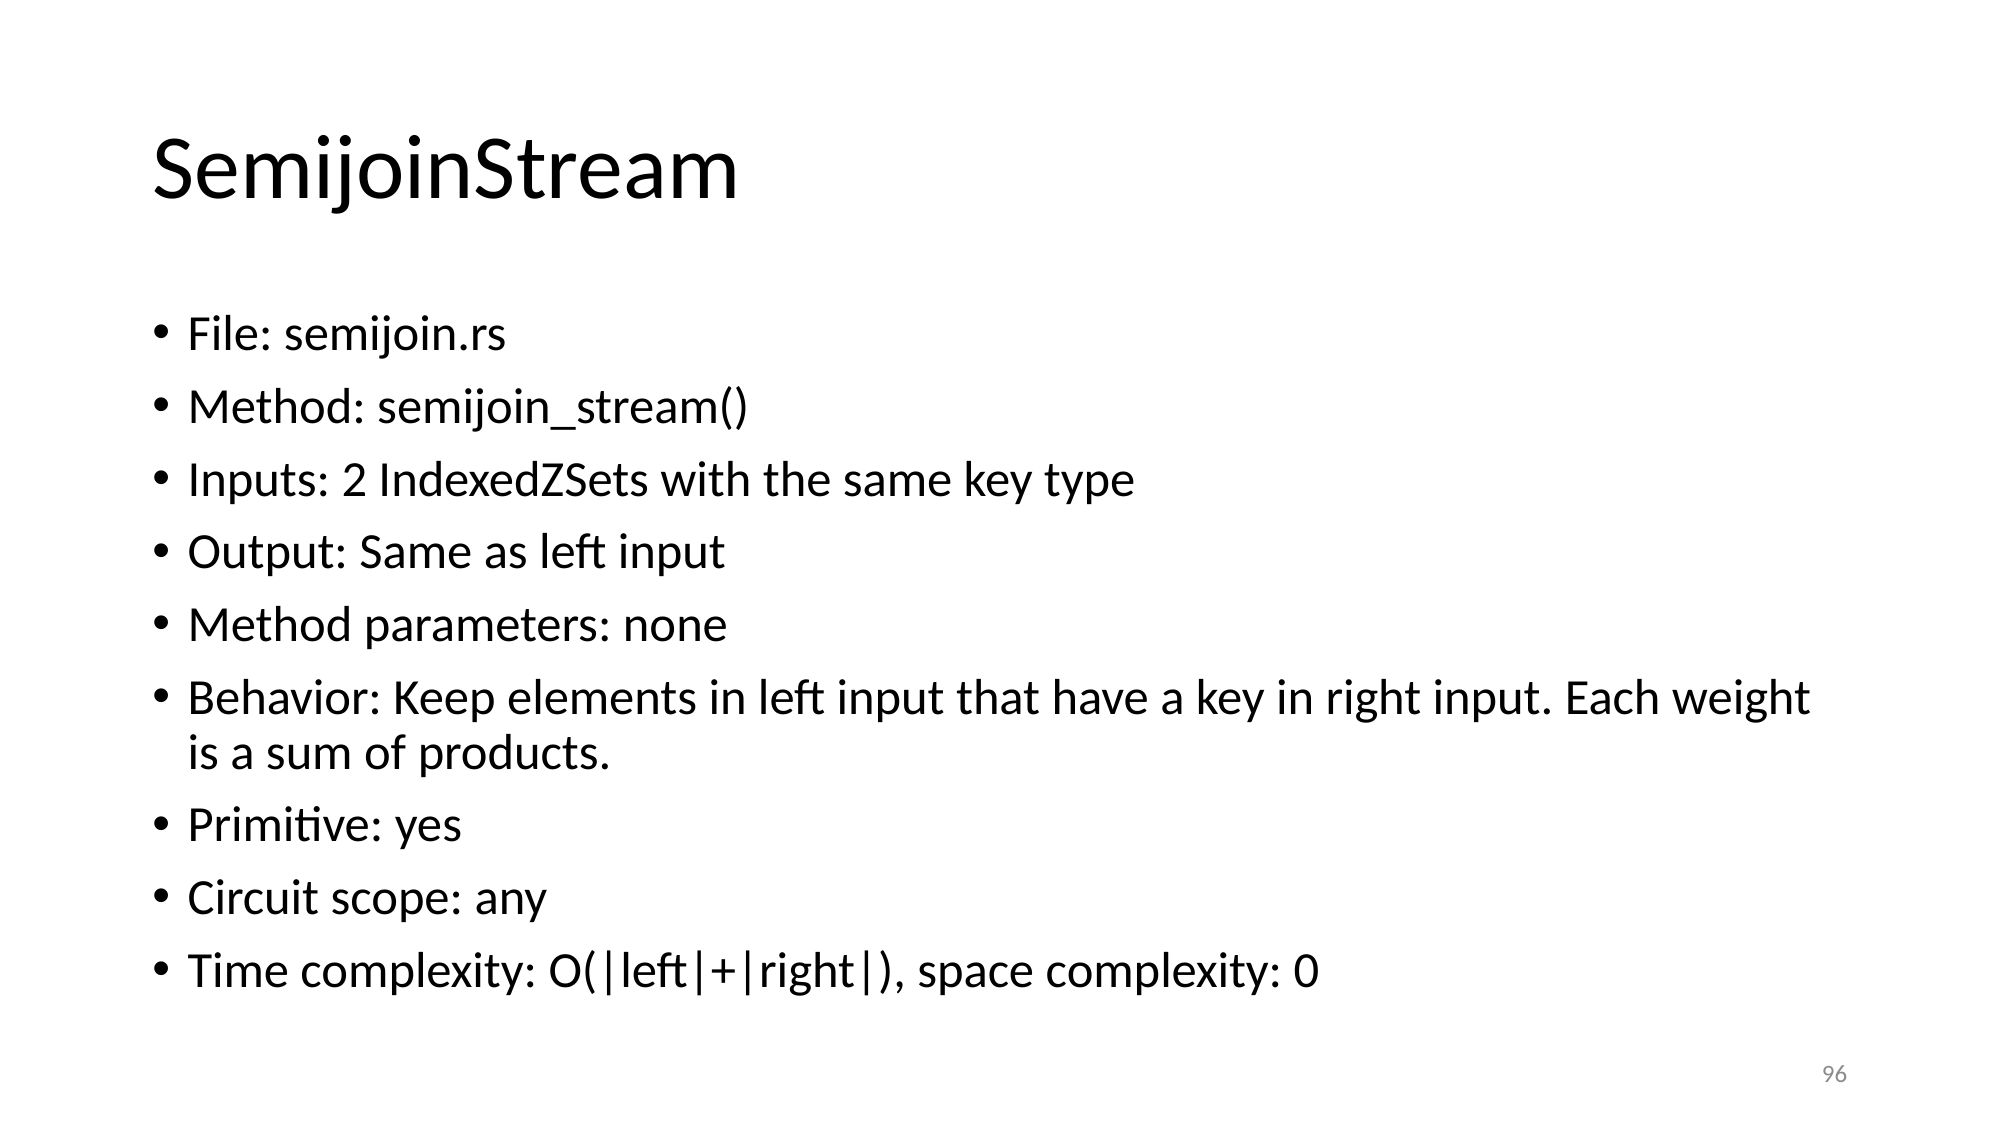

# SemijoinStream
File: semijoin.rs
Method: semijoin_stream()
Inputs: 2 IndexedZSets with the same key type
Output: Same as left input
Method parameters: none
Behavior: Keep elements in left input that have a key in right input. Each weight is a sum of products.
Primitive: yes
Circuit scope: any
Time complexity: O(|left|+|right|), space complexity: 0
96